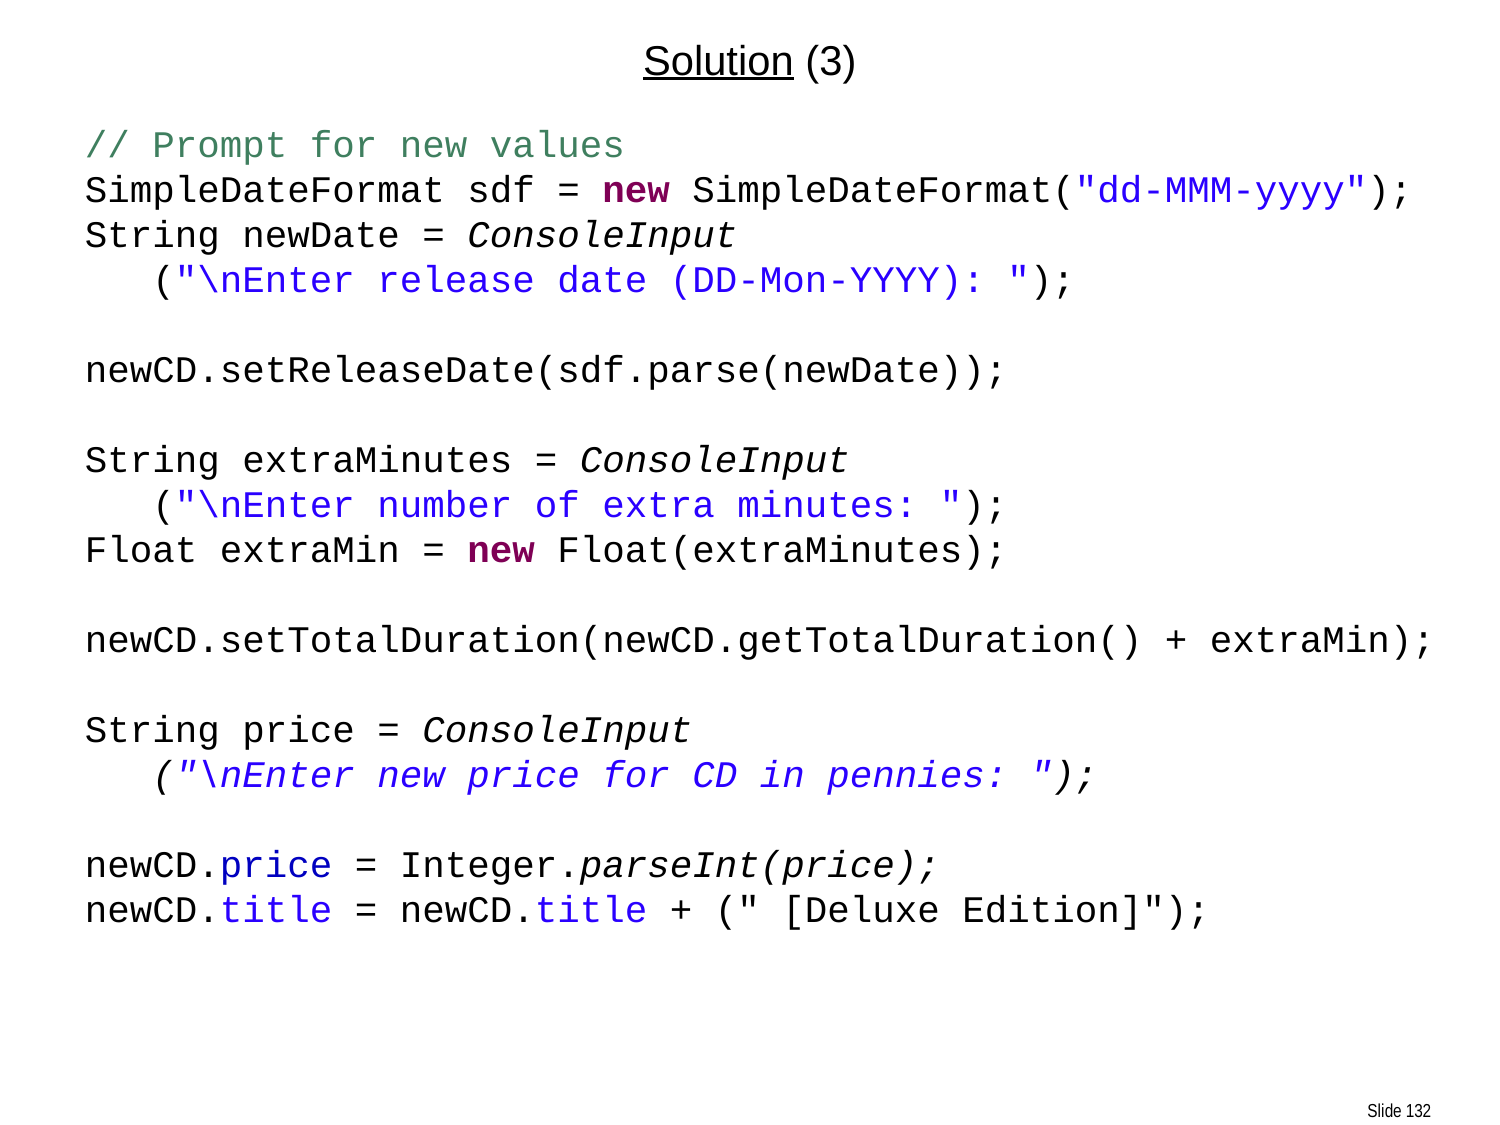

132
# Solution (3)
// Prompt for new values
SimpleDateFormat sdf = new SimpleDateFormat("dd-MMM-yyyy");
String newDate = ConsoleInput
   ("\nEnter release date (DD-Mon-YYYY): ");

newCD.setReleaseDate(sdf.parse(newDate));

String extraMinutes = ConsoleInput
   ("\nEnter number of extra minutes: ");
Float extraMin = new Float(extraMinutes);

newCD.setTotalDuration(newCD.getTotalDuration() + extraMin);

String price = ConsoleInput
   ("\nEnter new price for CD in pennies: ");

newCD.price = Integer.parseInt(price);
newCD.title = newCD.title + (" [Deluxe Edition]");